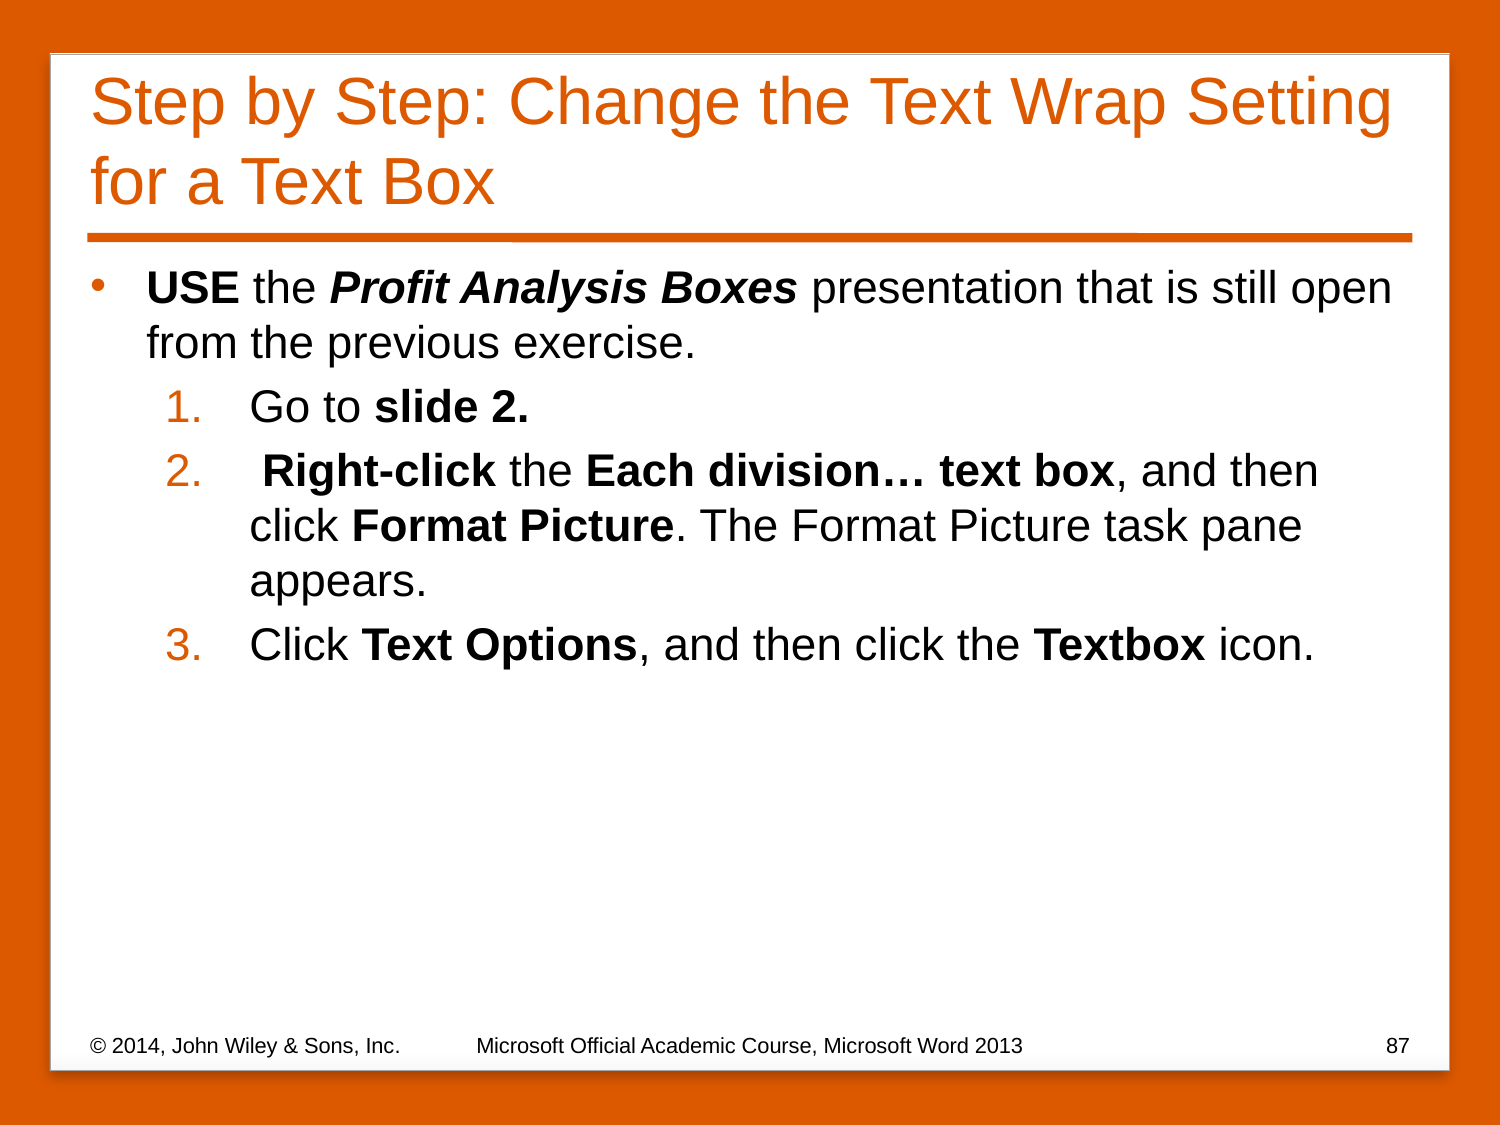

# Step by Step: Change the Text Wrap Setting for a Text Box
USE the Profit Analysis Boxes presentation that is still open from the previous exercise.
Go to slide 2.
 Right-click the Each division… text box, and then click Format Picture. The Format Picture task pane appears.
Click Text Options, and then click the Textbox icon.
© 2014, John Wiley & Sons, Inc.
Microsoft Official Academic Course, Microsoft Word 2013
87